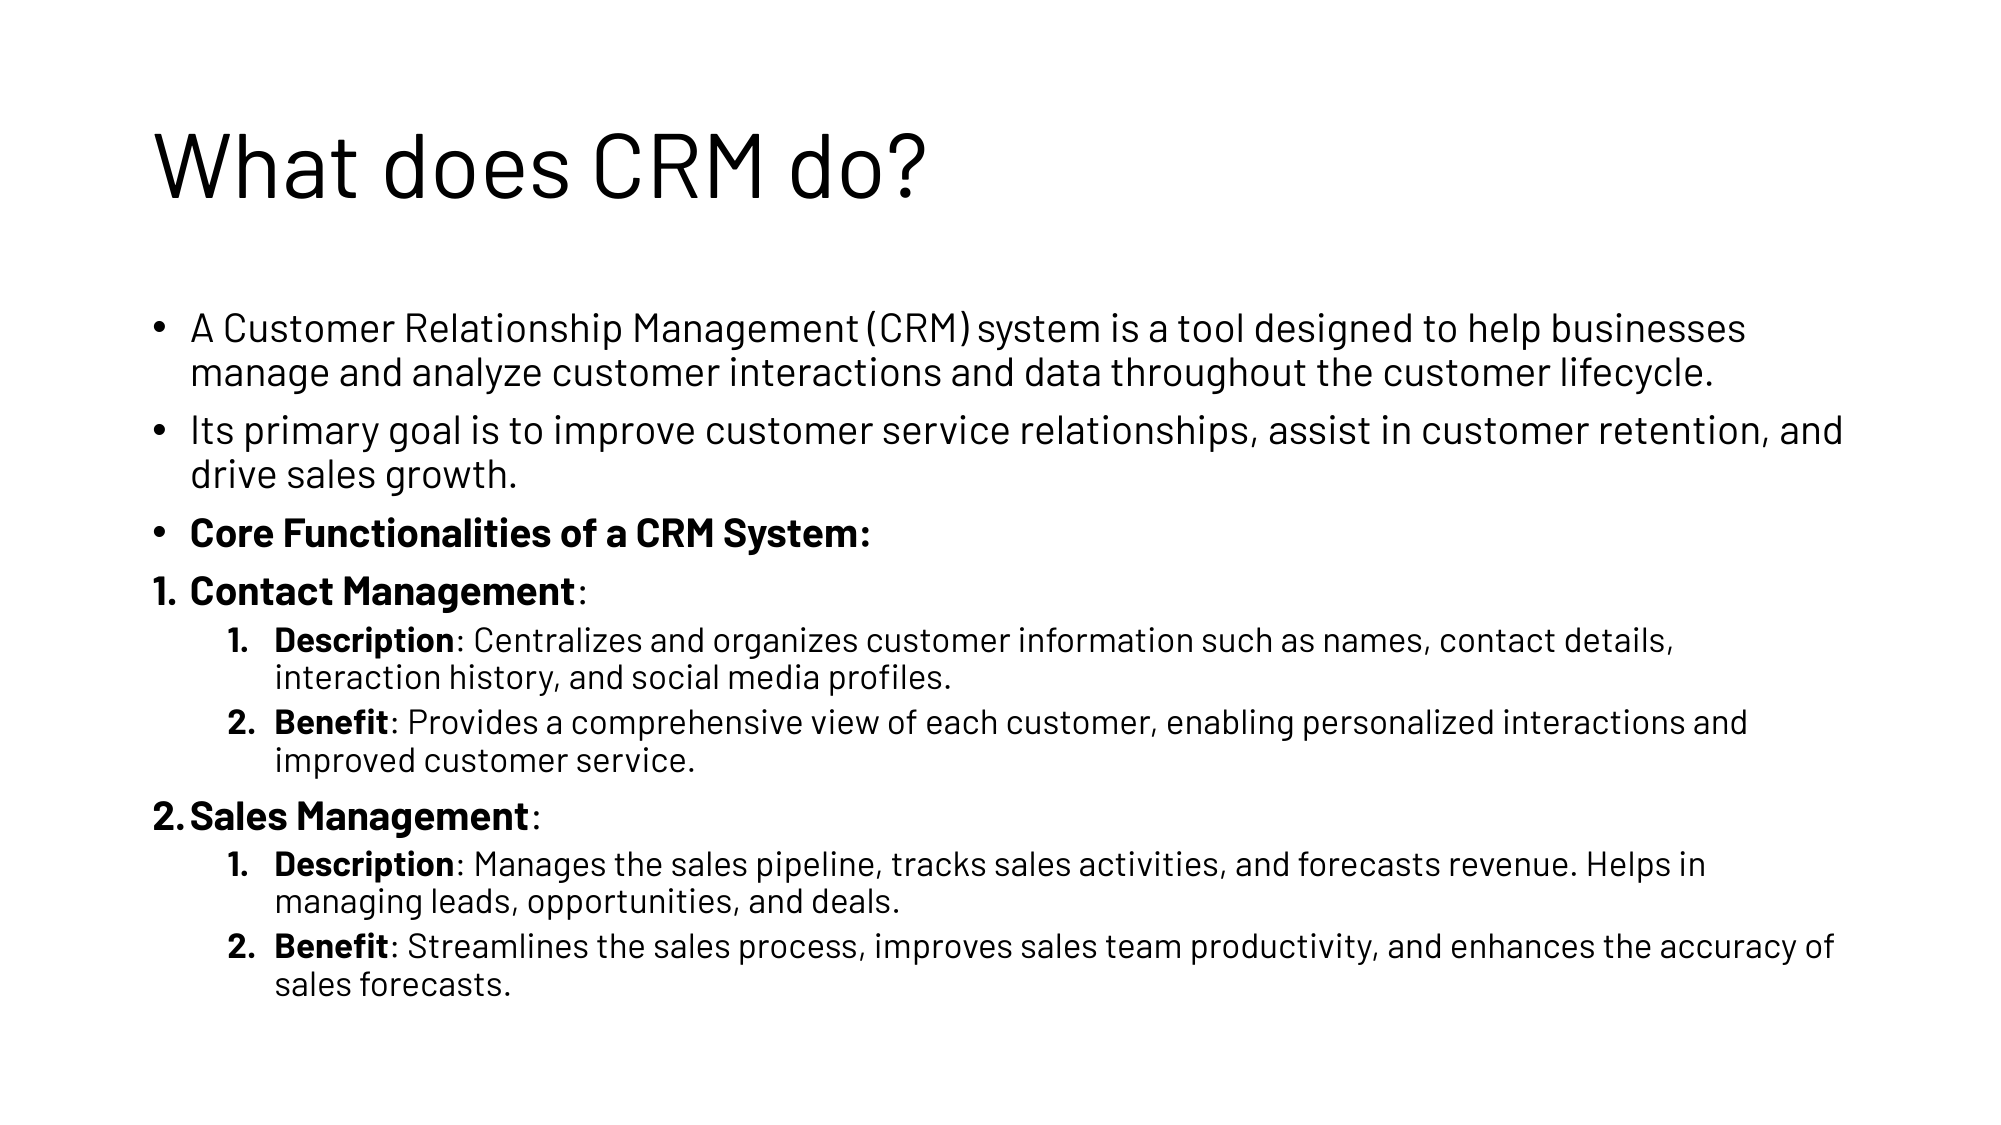

# What does CRM do?
A Customer Relationship Management (CRM) system is a tool designed to help businesses manage and analyze customer interactions and data throughout the customer lifecycle.
Its primary goal is to improve customer service relationships, assist in customer retention, and drive sales growth.
Core Functionalities of a CRM System:
Contact Management:
Description: Centralizes and organizes customer information such as names, contact details, interaction history, and social media profiles.
Benefit: Provides a comprehensive view of each customer, enabling personalized interactions and improved customer service.
Sales Management:
Description: Manages the sales pipeline, tracks sales activities, and forecasts revenue. Helps in managing leads, opportunities, and deals.
Benefit: Streamlines the sales process, improves sales team productivity, and enhances the accuracy of sales forecasts.